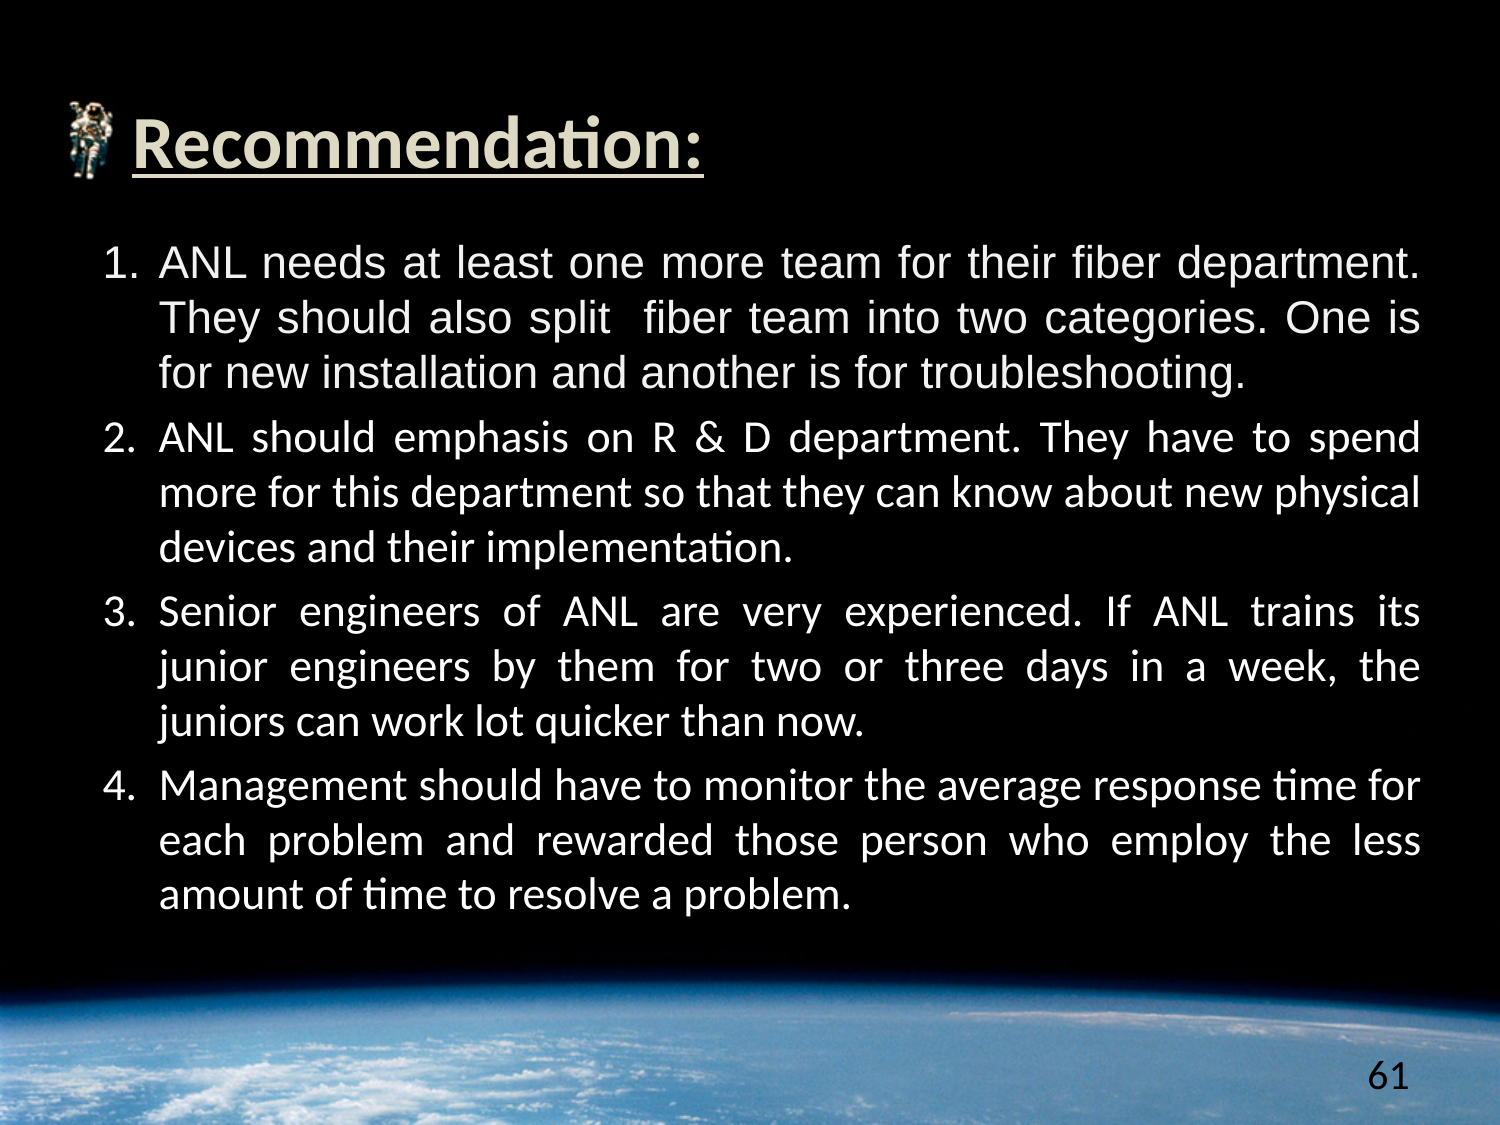

# Recommendation:
ANL needs at least one more team for their fiber department. They should also split  fiber team into two categories. One is for new installation and another is for troubleshooting.
ANL should emphasis on R & D department. They have to spend more for this department so that they can know about new physical devices and their implementation.
Senior engineers of ANL are very experienced. If ANL trains its junior engineers by them for two or three days in a week, the juniors can work lot quicker than now.
Management should have to monitor the average response time for each problem and rewarded those person who employ the less amount of time to resolve a problem.

61